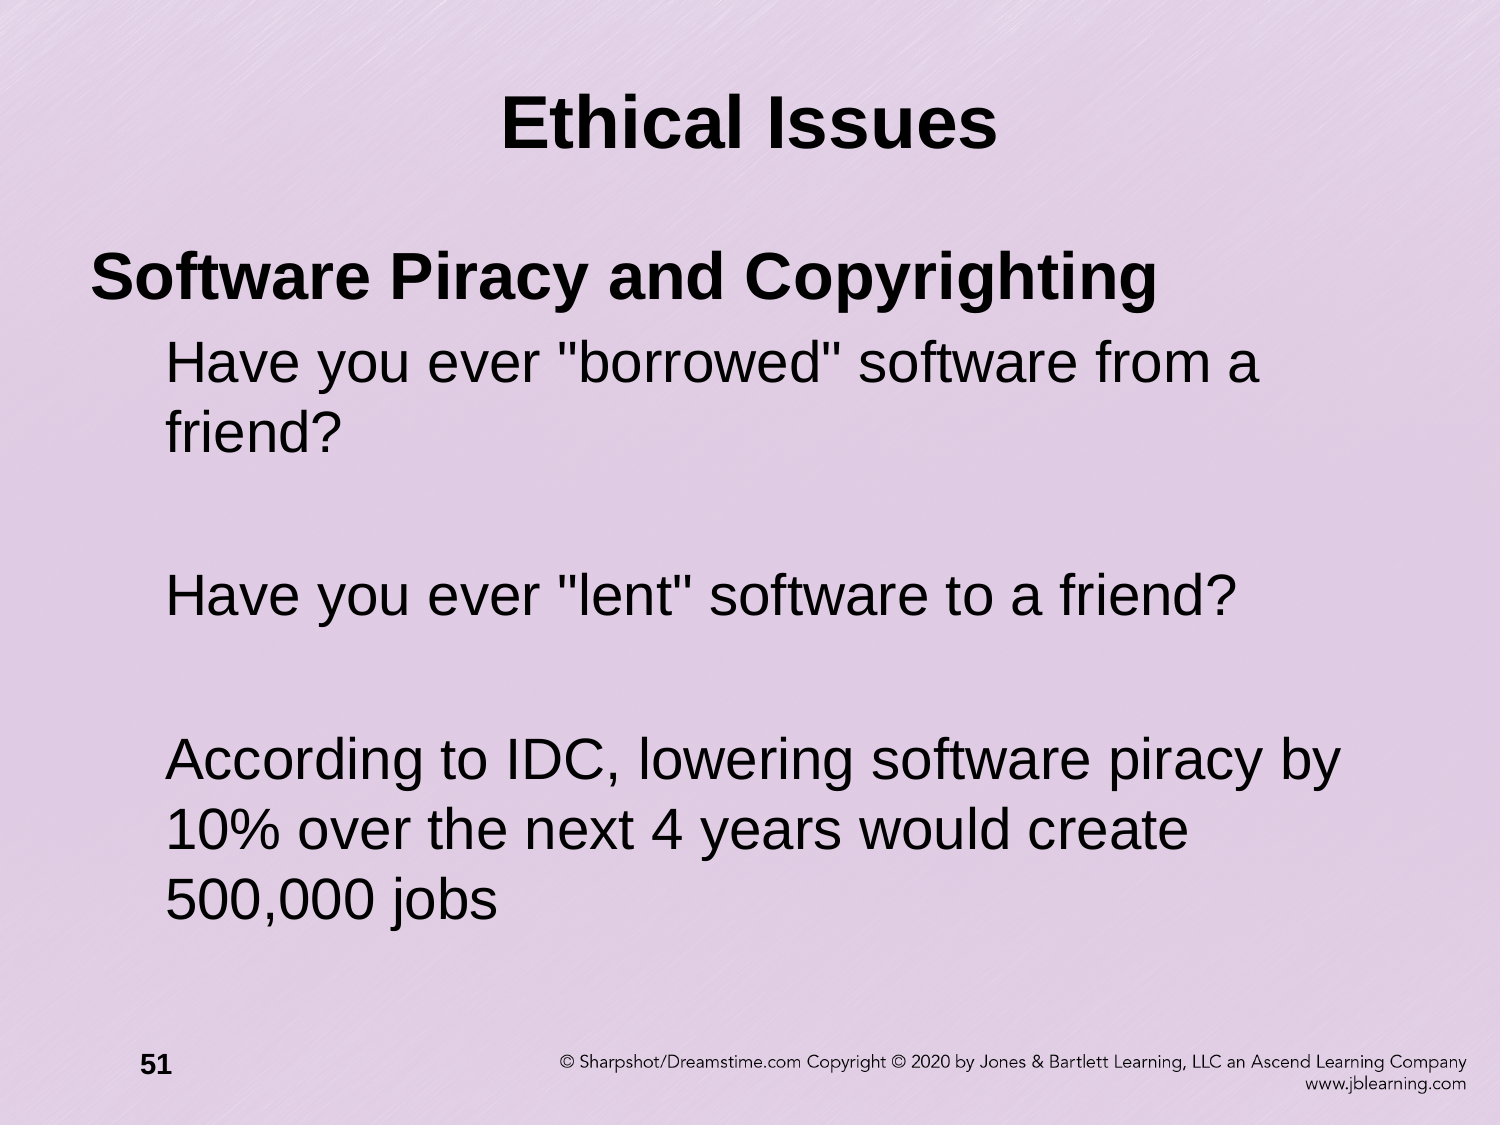

# Ethical Issues
Software Piracy and Copyrighting
Have you ever "borrowed" software from a friend?

Have you ever "lent" software to a friend?

According to IDC, lowering software piracy by 10% over the next 4 years would create 500,000 jobs
51